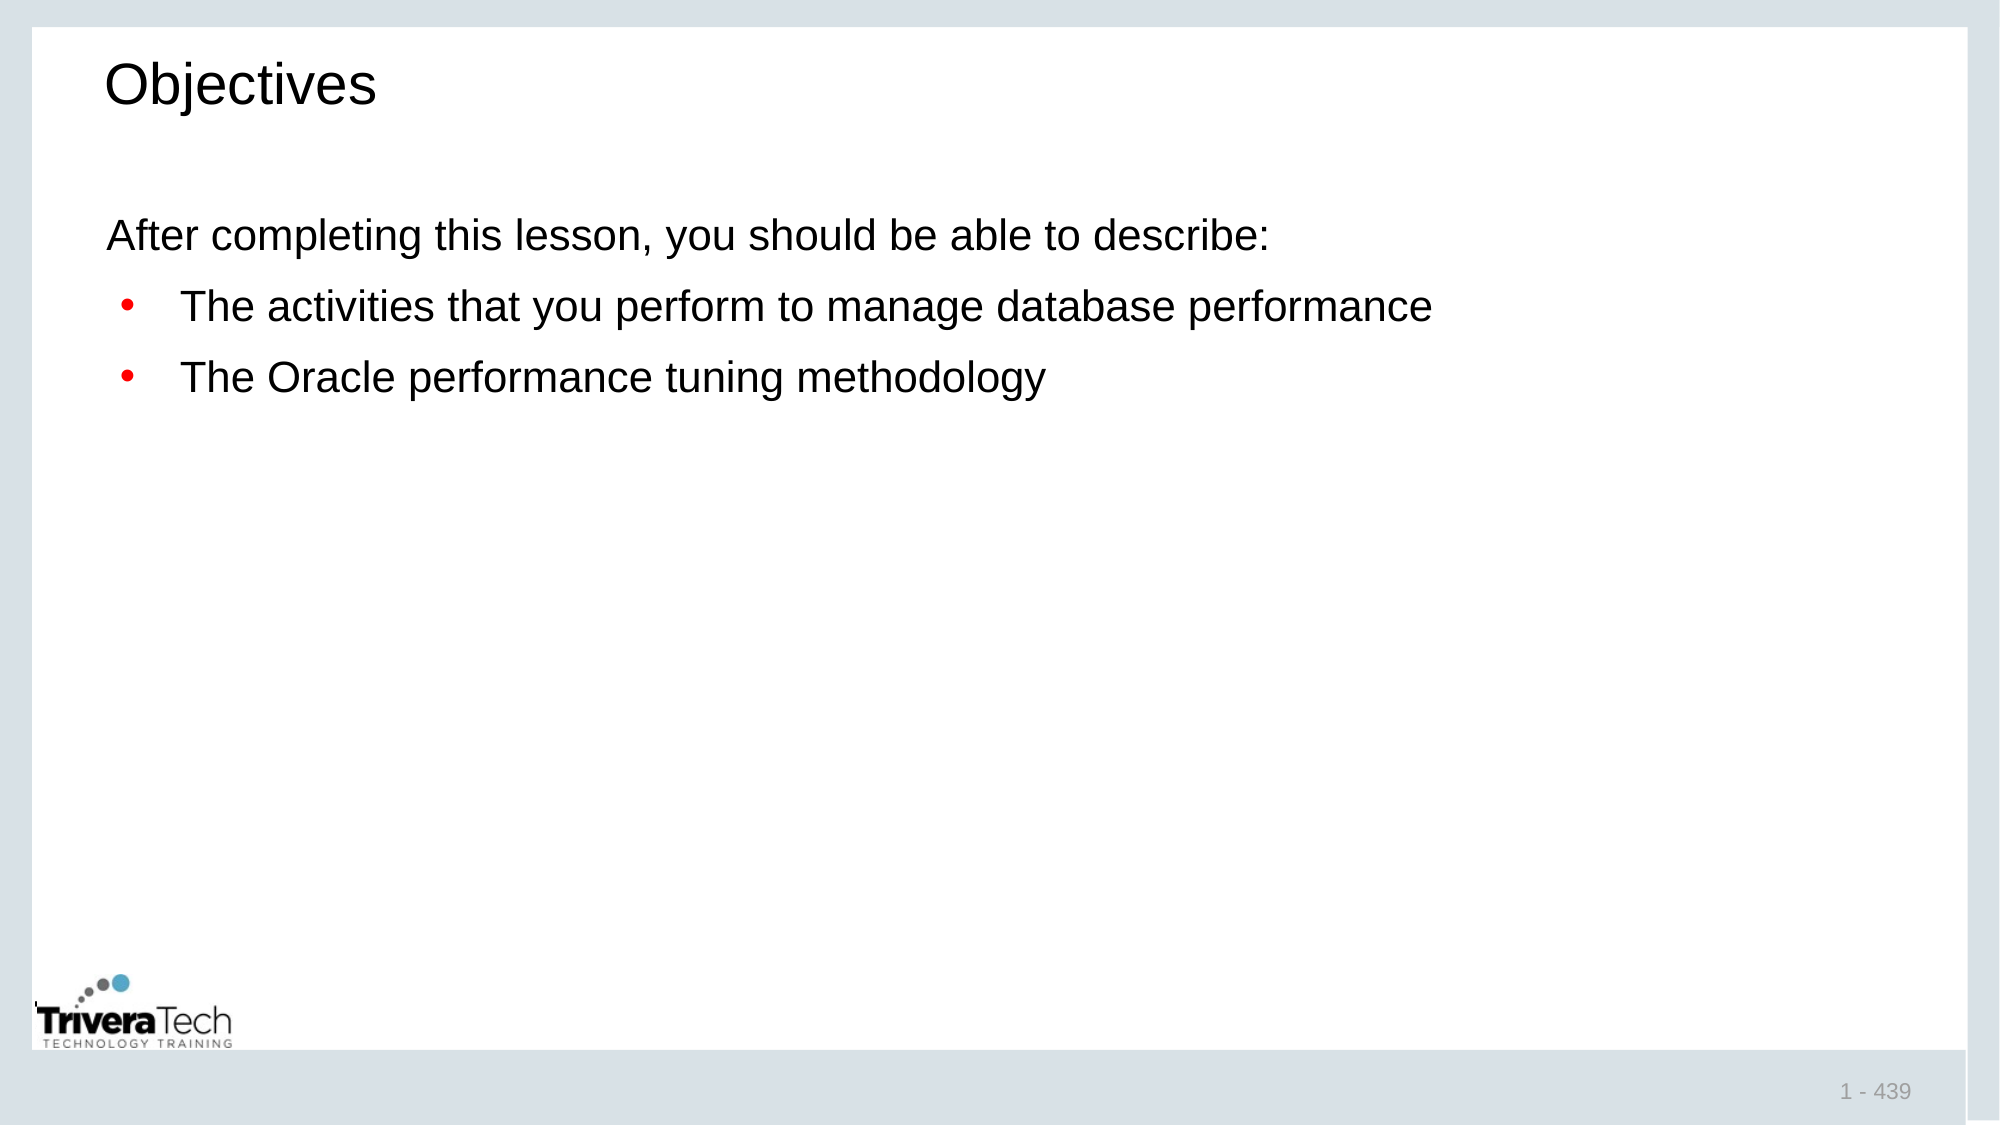

# Objectives
After completing this lesson, you should be able to describe:
The activities that you perform to manage database performance
The Oracle performance tuning methodology